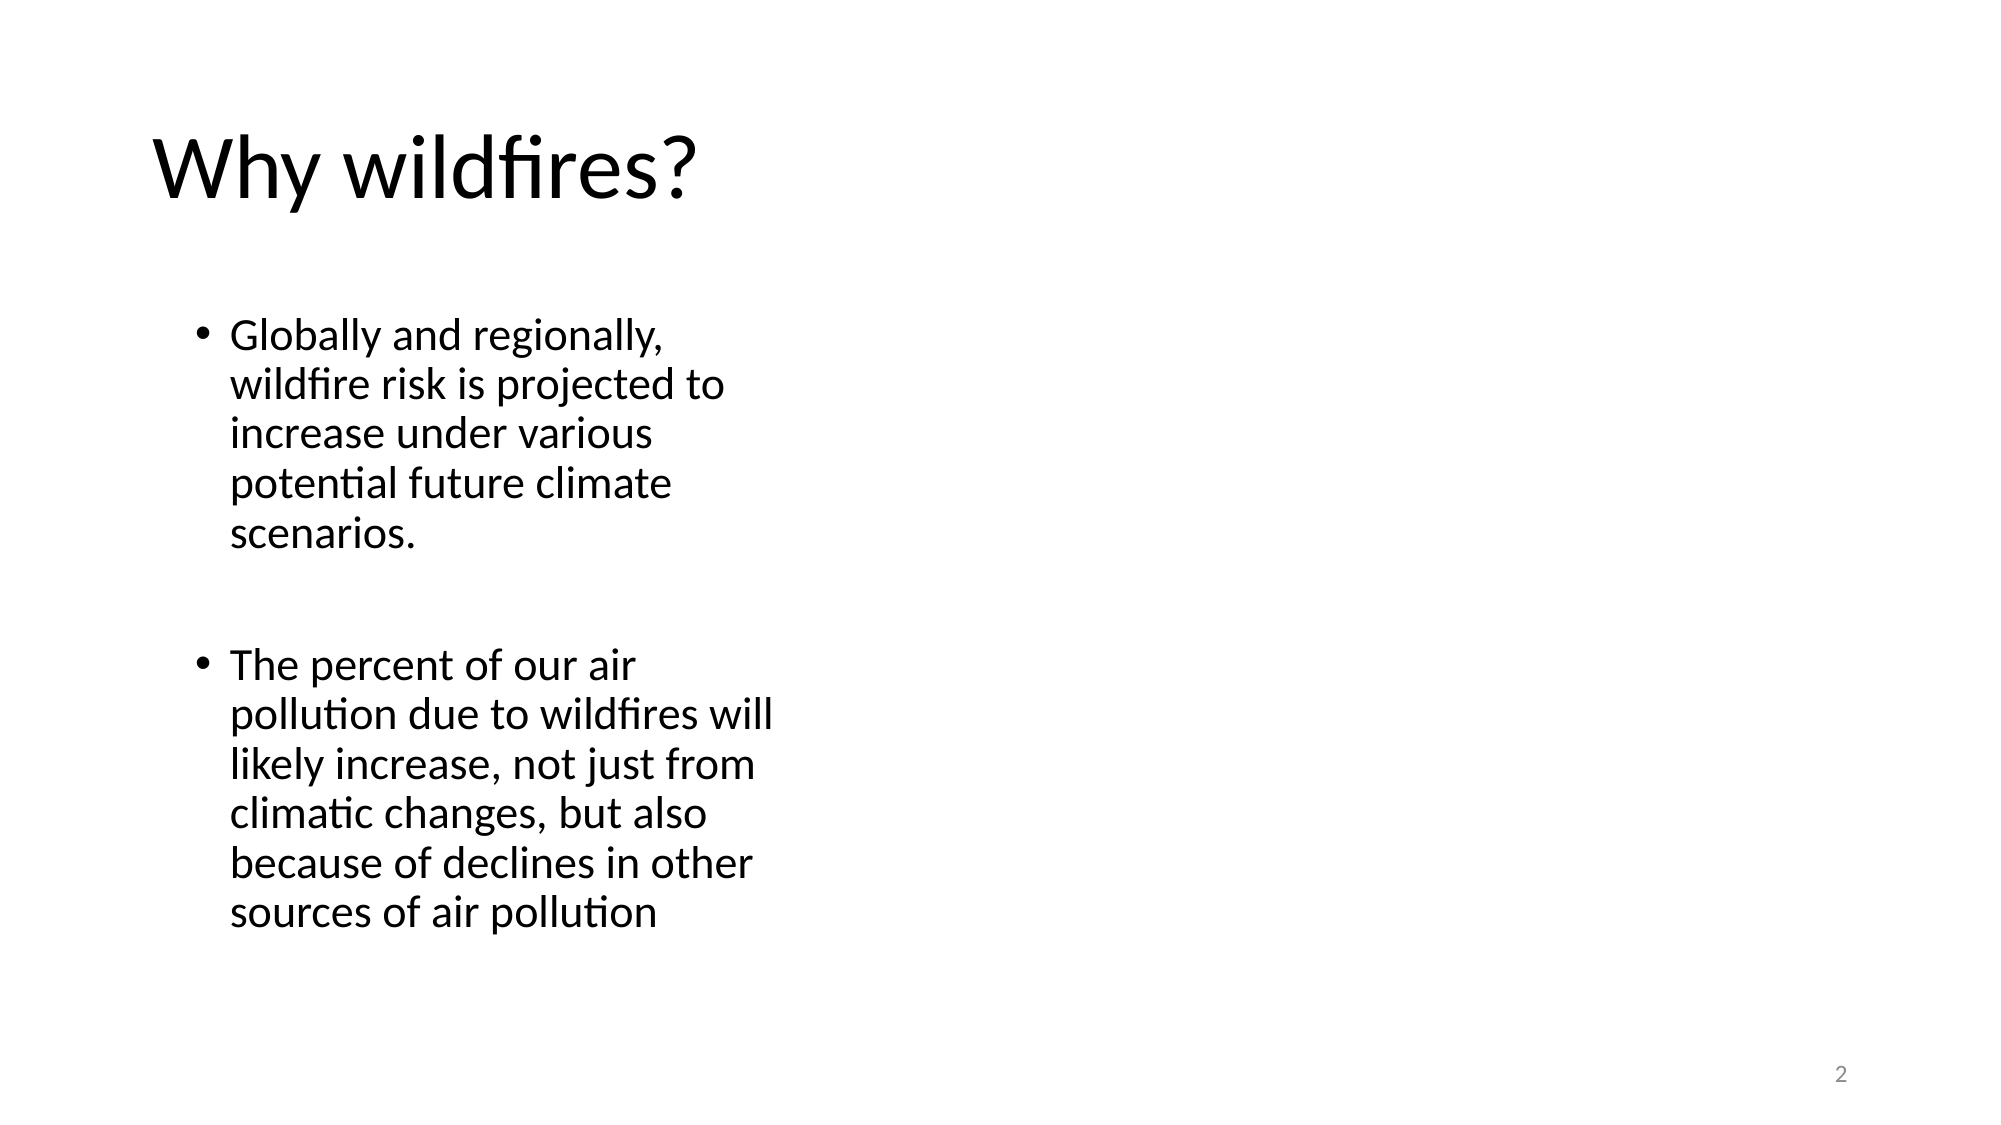

# Why wildfires?

Globally and regionally, wildfire risk is projected to increase under various potential future climate scenarios.

The percent of our air pollution due to wildfires will likely increase, not just from climatic changes, but also because of declines in other sources of air pollution

2